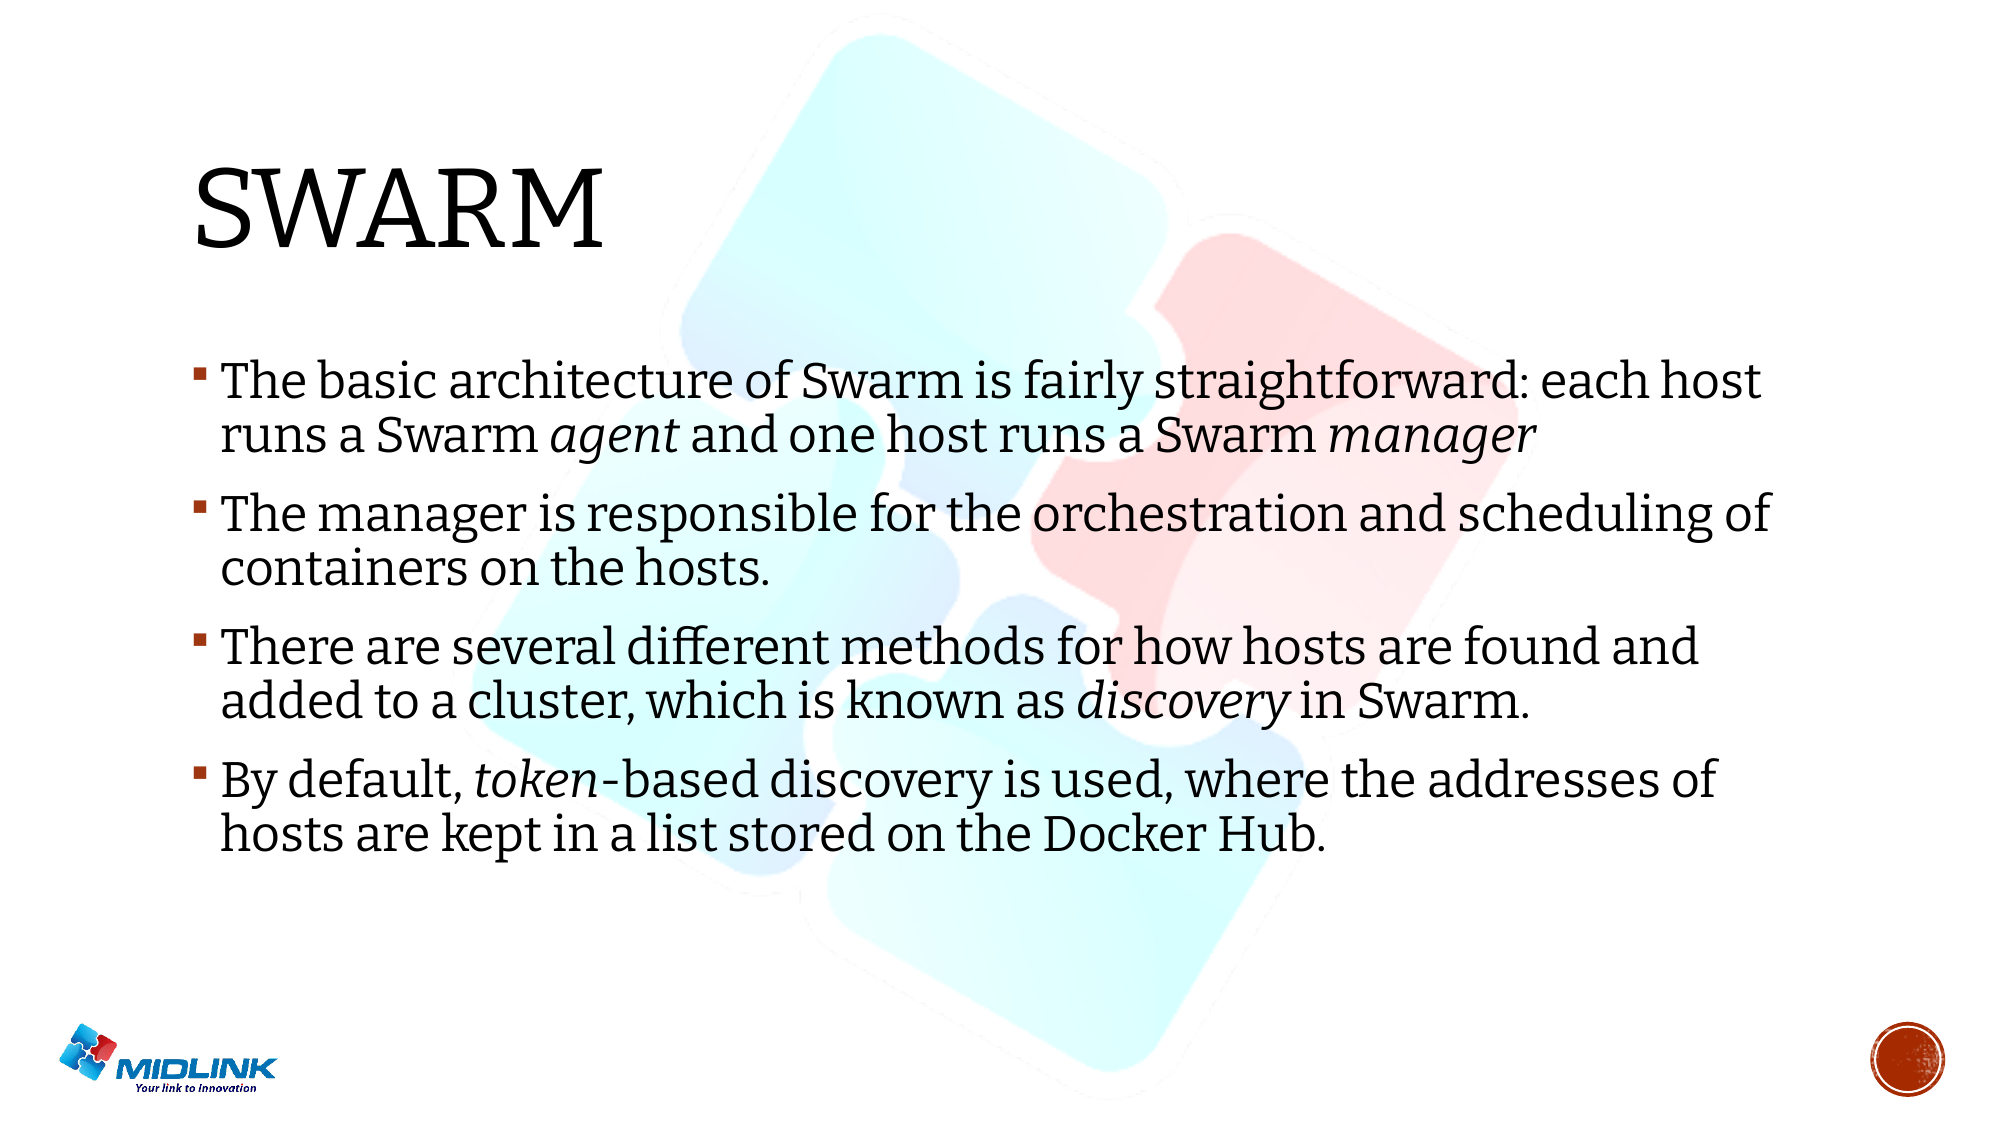

# swarm
The basic architecture of Swarm is fairly straightforward: each host runs a Swarm agent and one host runs a Swarm manager
The manager is responsible for the orchestration and scheduling of
containers on the hosts.
There are several different methods for how hosts are found and added to a cluster, which is known as discovery in Swarm.
By default, token-based discovery is used, where the addresses of hosts are kept in a list stored on the Docker Hub.